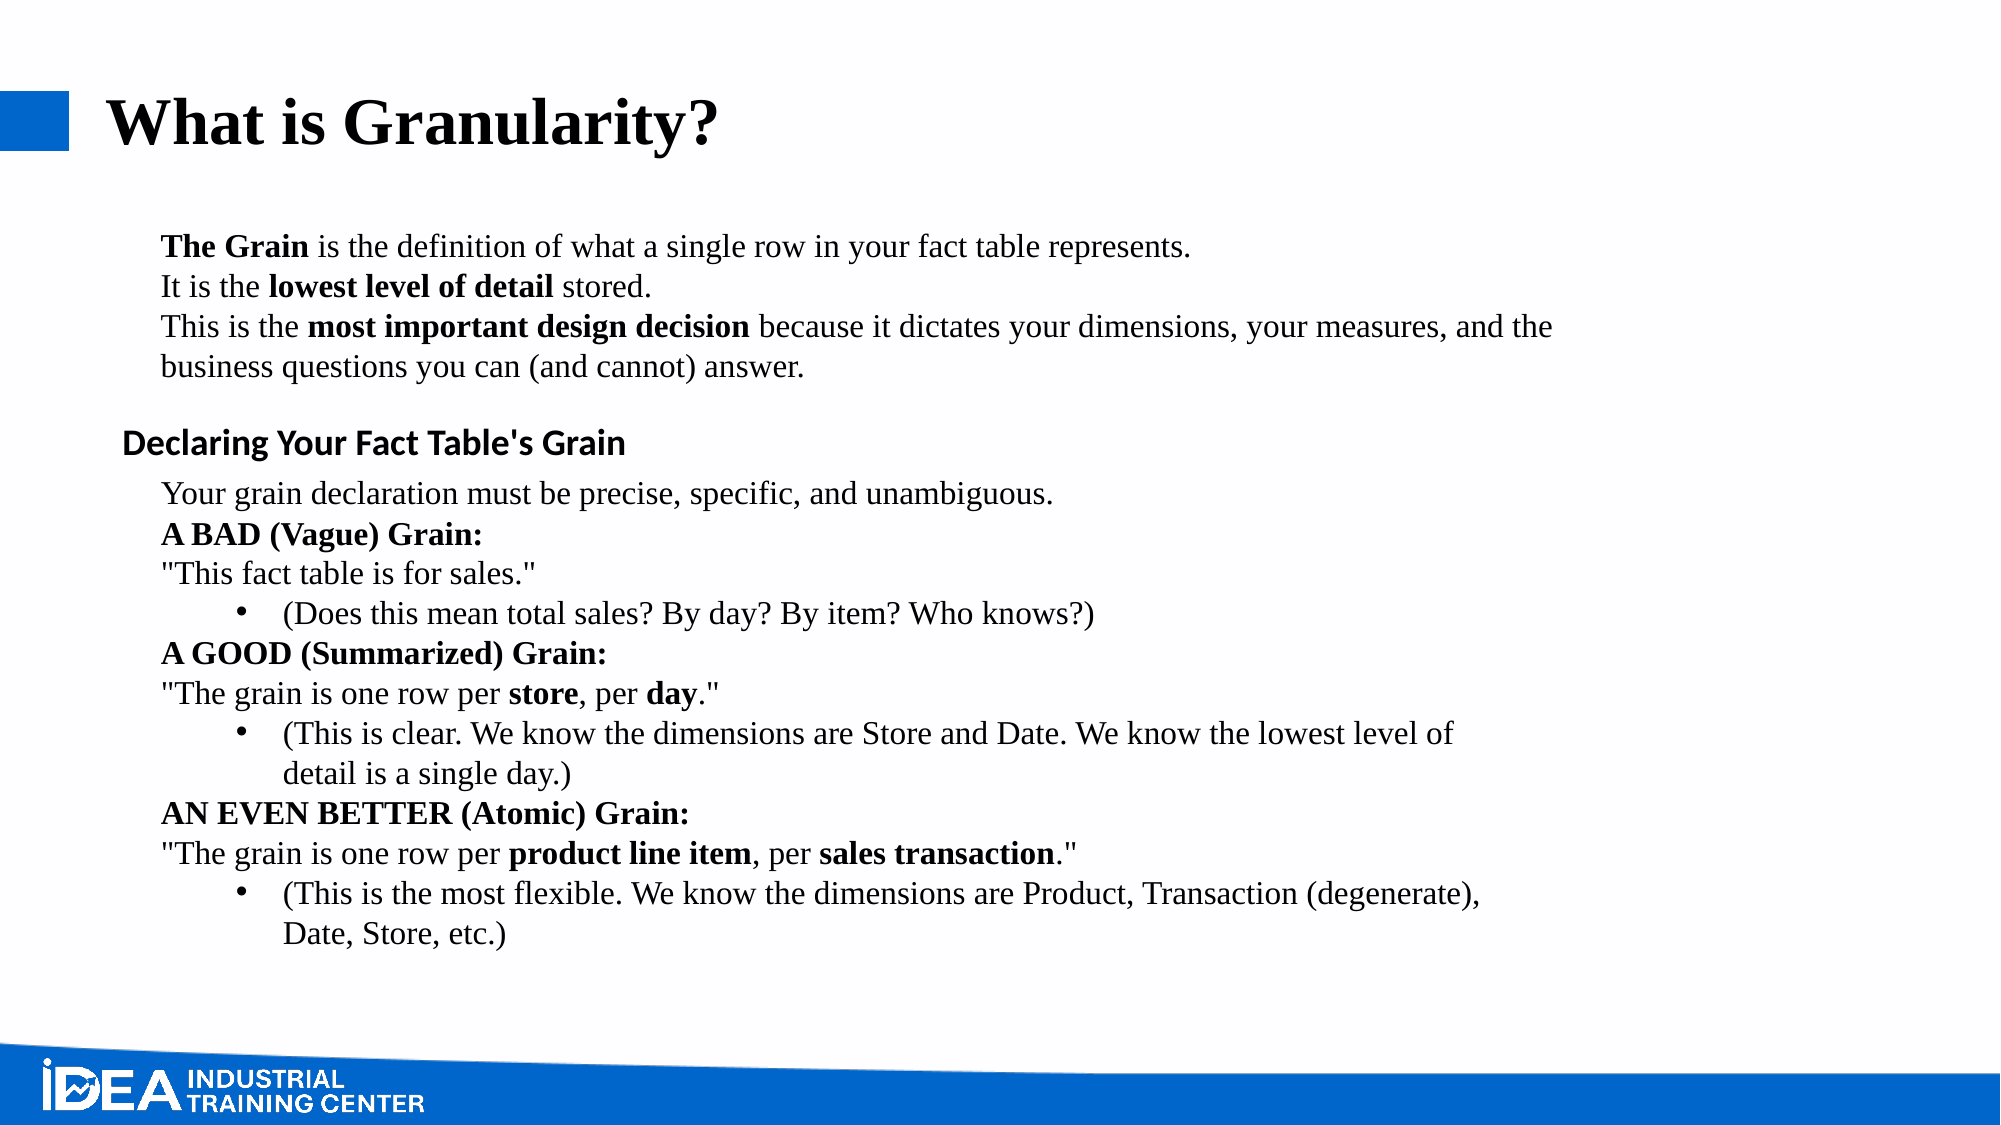

# What is Granularity?
The Grain is the definition of what a single row in your fact table represents.
It is the lowest level of detail stored.
This is the most important design decision because it dictates your dimensions, your measures, and the business questions you can (and cannot) answer.
Declaring Your Fact Table's Grain
Your grain declaration must be precise, specific, and unambiguous.
A BAD (Vague) Grain:
"This fact table is for sales."
(Does this mean total sales? By day? By item? Who knows?)
A GOOD (Summarized) Grain:
"The grain is one row per store, per day."
(This is clear. We know the dimensions are Store and Date. We know the lowest level of detail is a single day.)
AN EVEN BETTER (Atomic) Grain:
"The grain is one row per product line item, per sales transaction."
(This is the most flexible. We know the dimensions are Product, Transaction (degenerate), Date, Store, etc.)